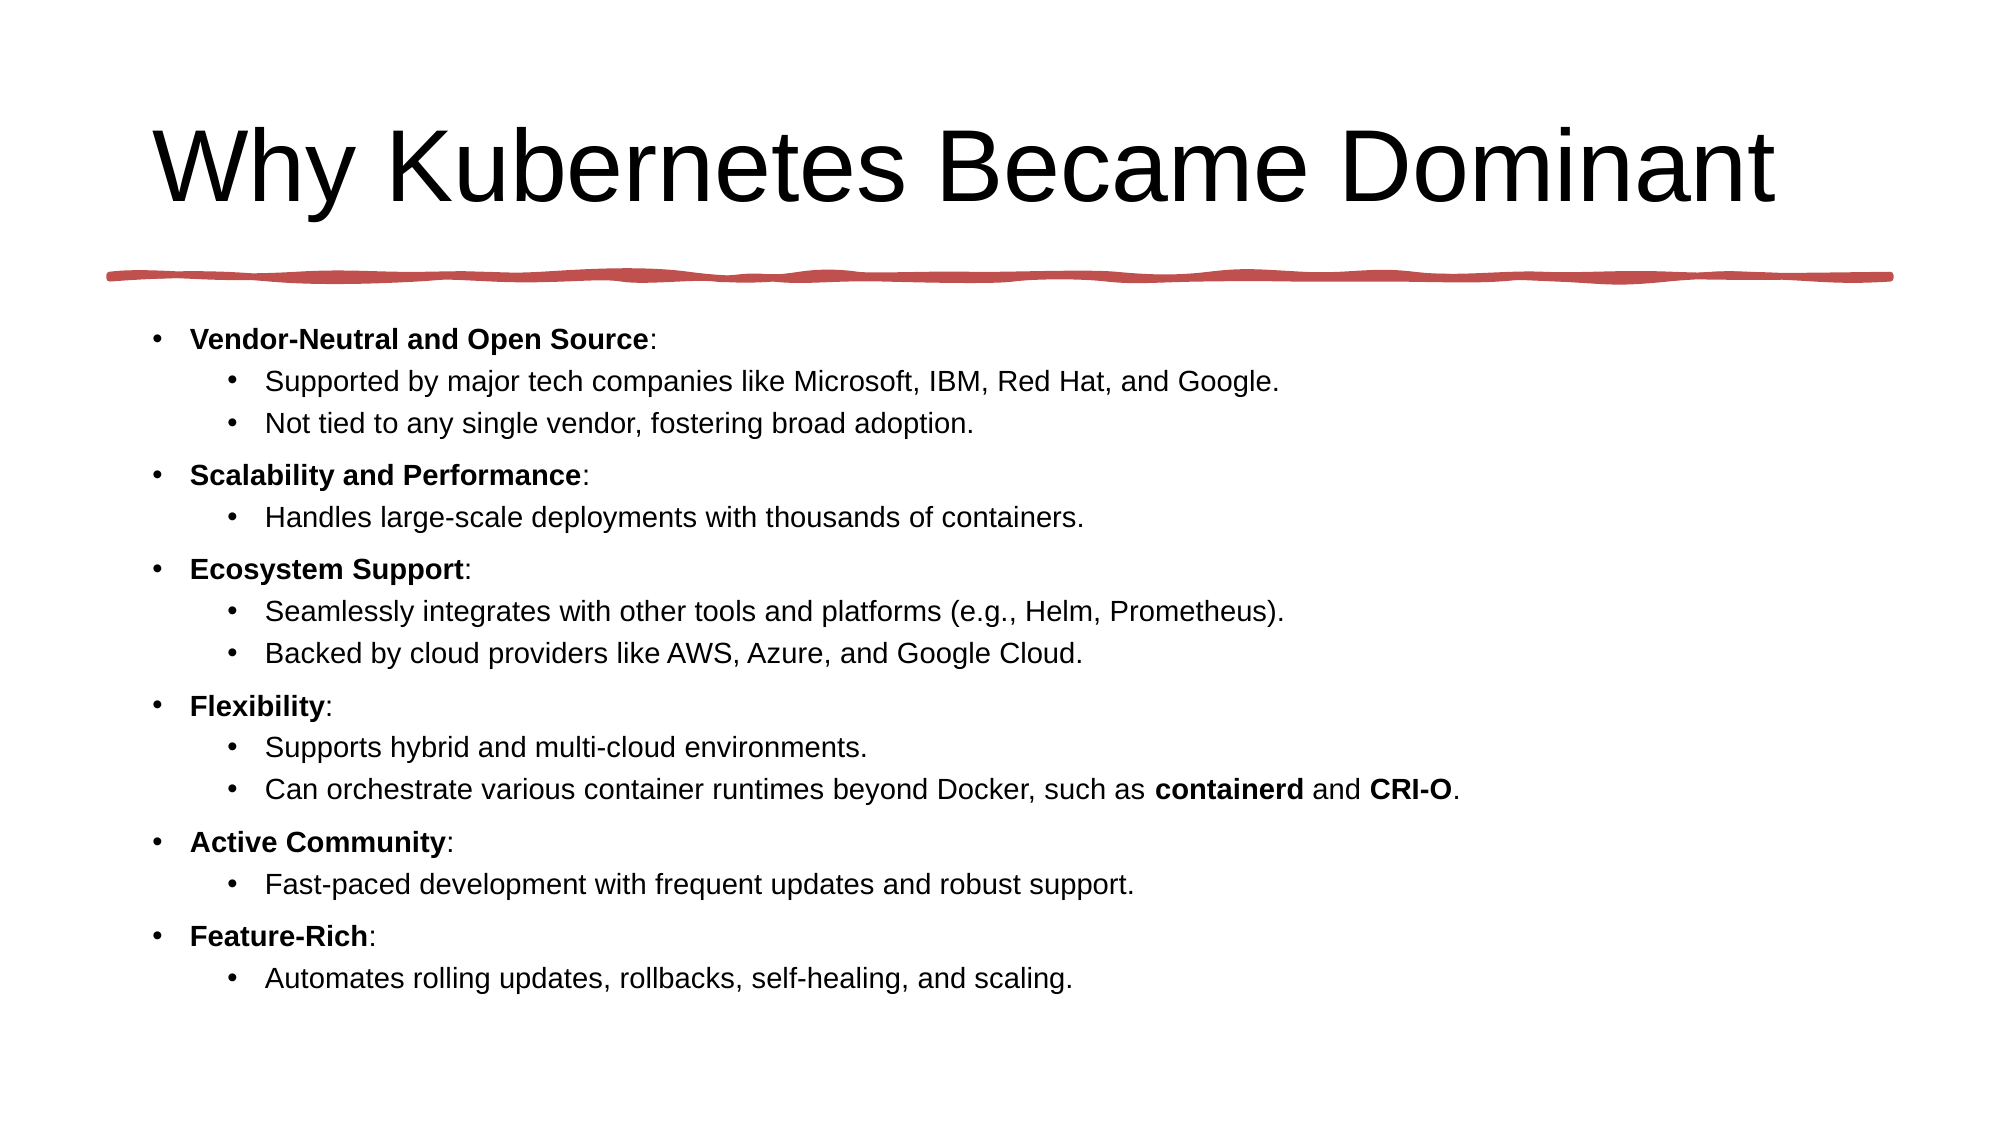

# Why Kubernetes Became Dominant

Vendor-Neutral and Open Source:
Supported by major tech companies like Microsoft, IBM, Red Hat, and Google.
Not tied to any single vendor, fostering broad adoption.
Scalability and Performance:
Handles large-scale deployments with thousands of containers.
Ecosystem Support:
Seamlessly integrates with other tools and platforms (e.g., Helm, Prometheus).
Backed by cloud providers like AWS, Azure, and Google Cloud.
Flexibility:
Supports hybrid and multi-cloud environments.
Can orchestrate various container runtimes beyond Docker, such as containerd and CRI-O.
Active Community:
Fast-paced development with frequent updates and robust support.
Feature-Rich:
Automates rolling updates, rollbacks, self-healing, and scaling.